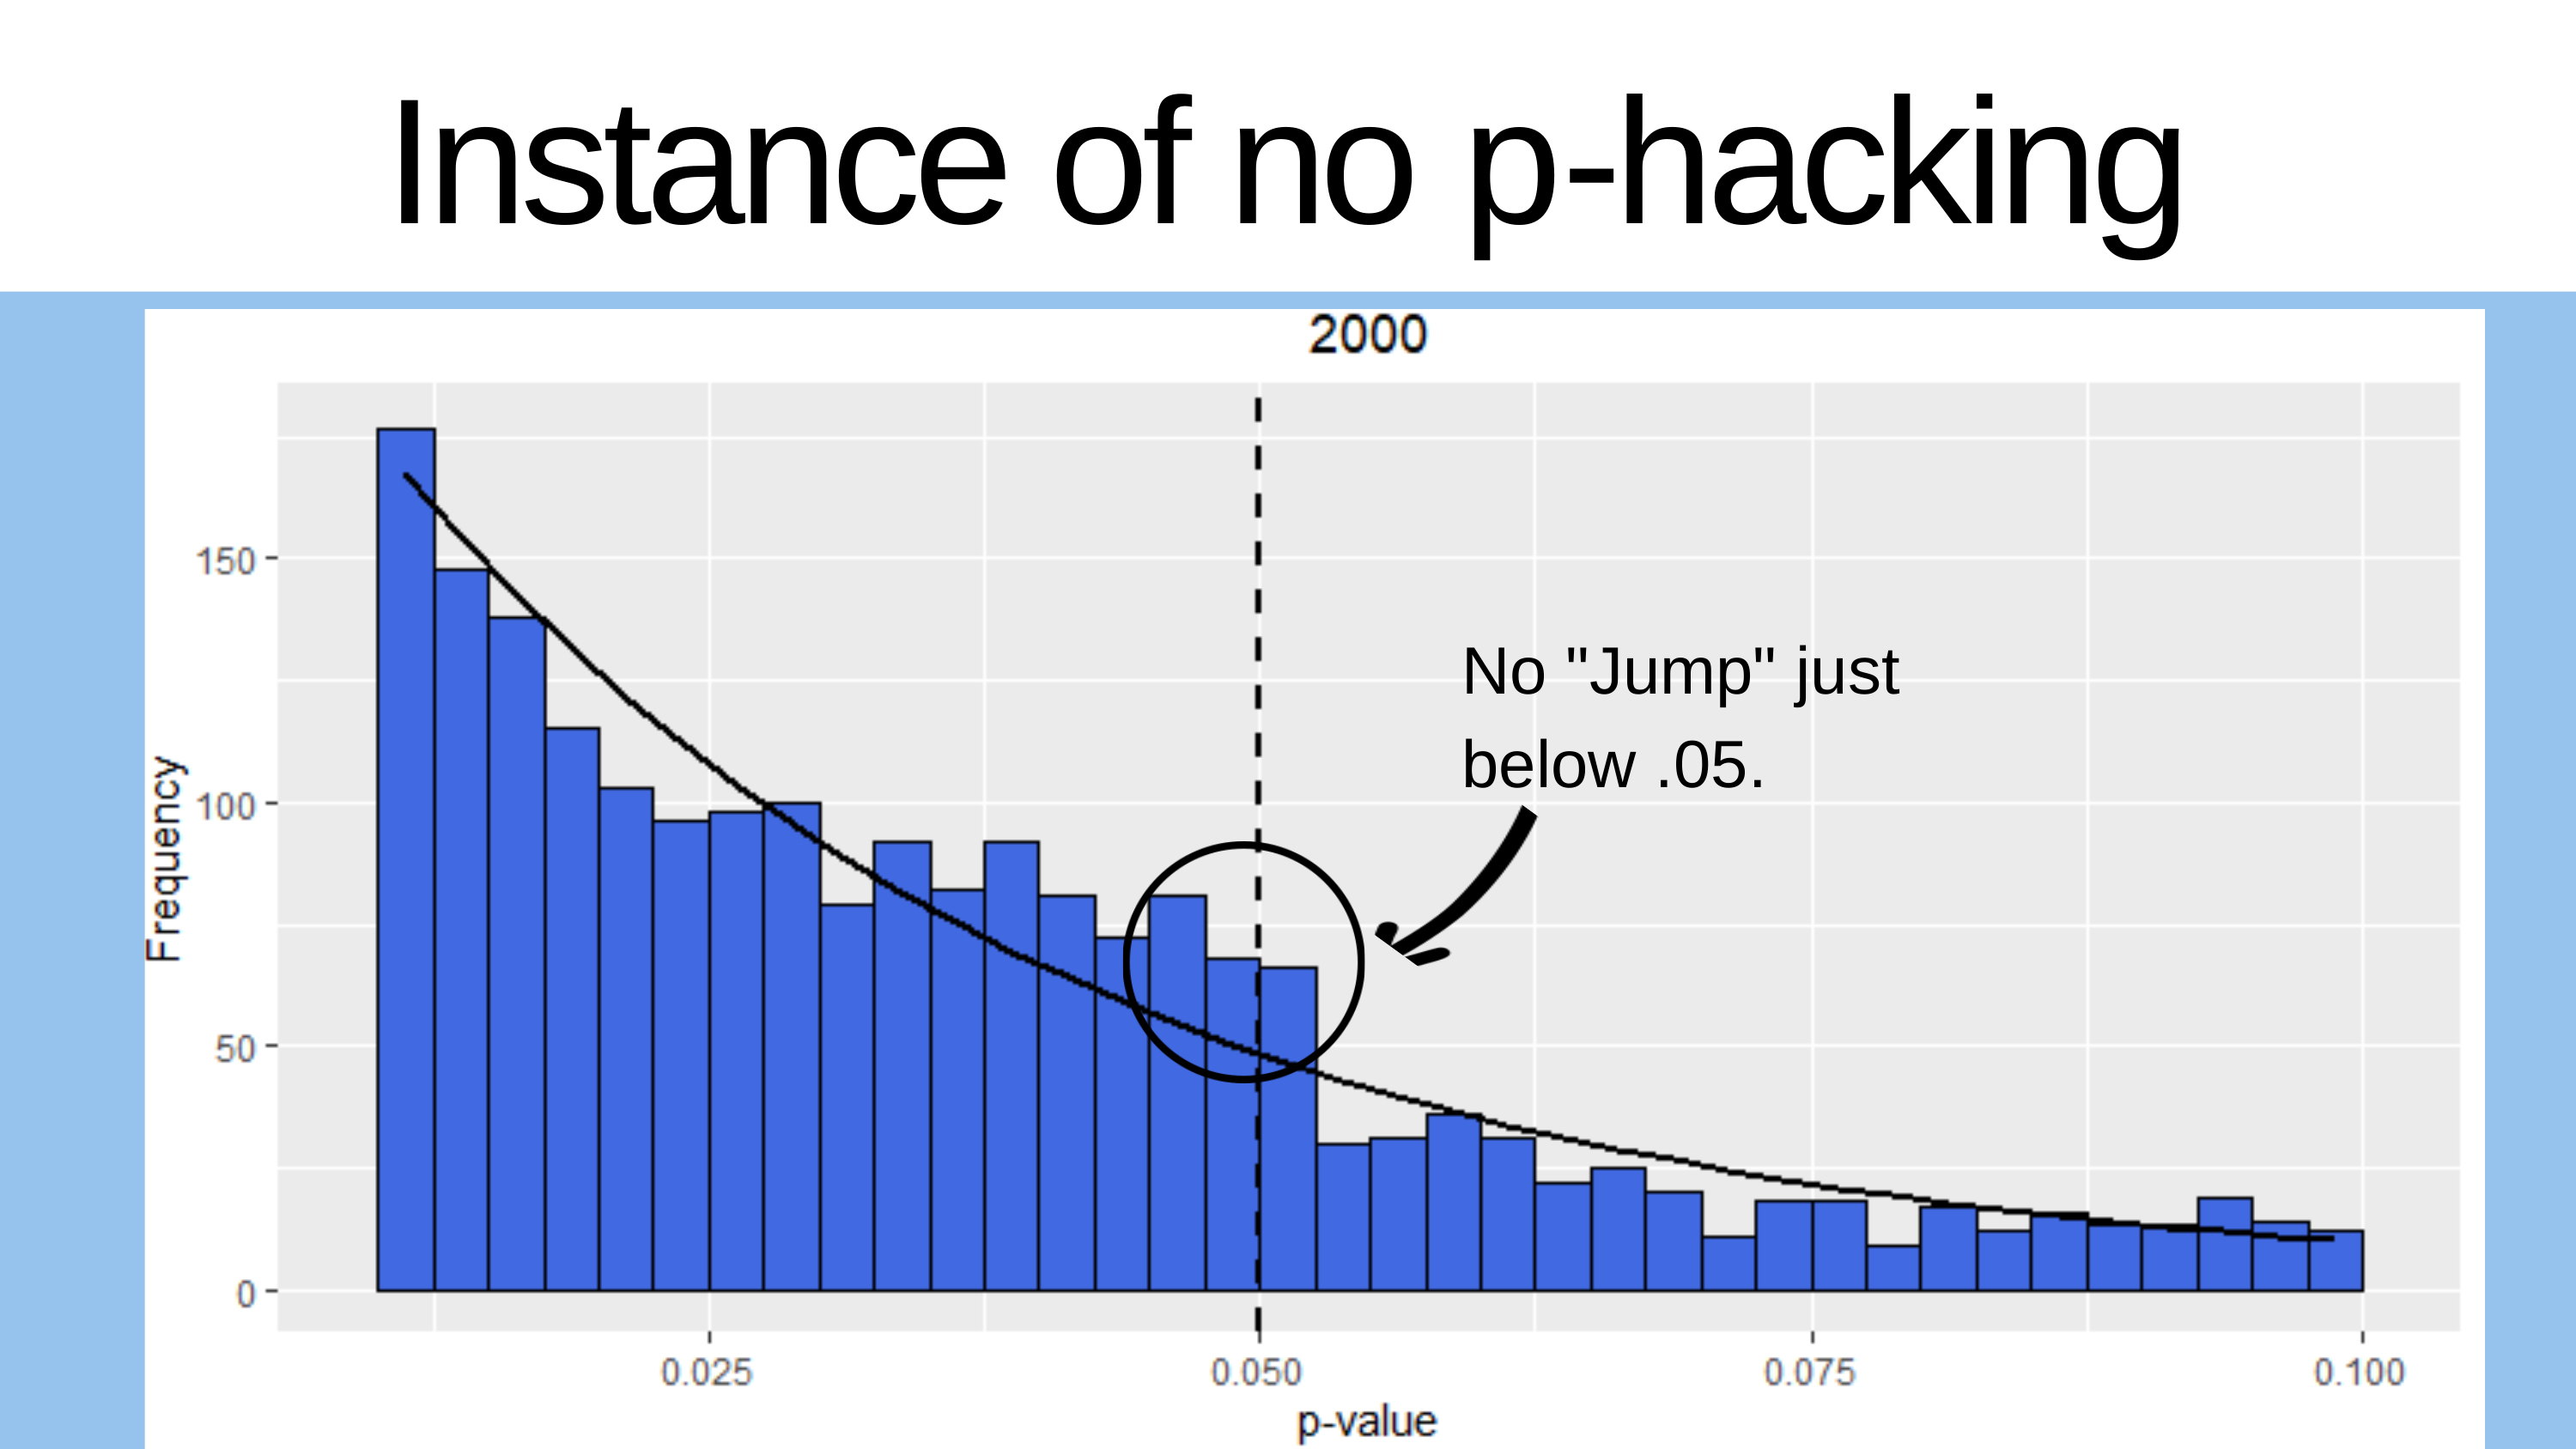

Instance of no p-hacking

No "Jump" just below .05.